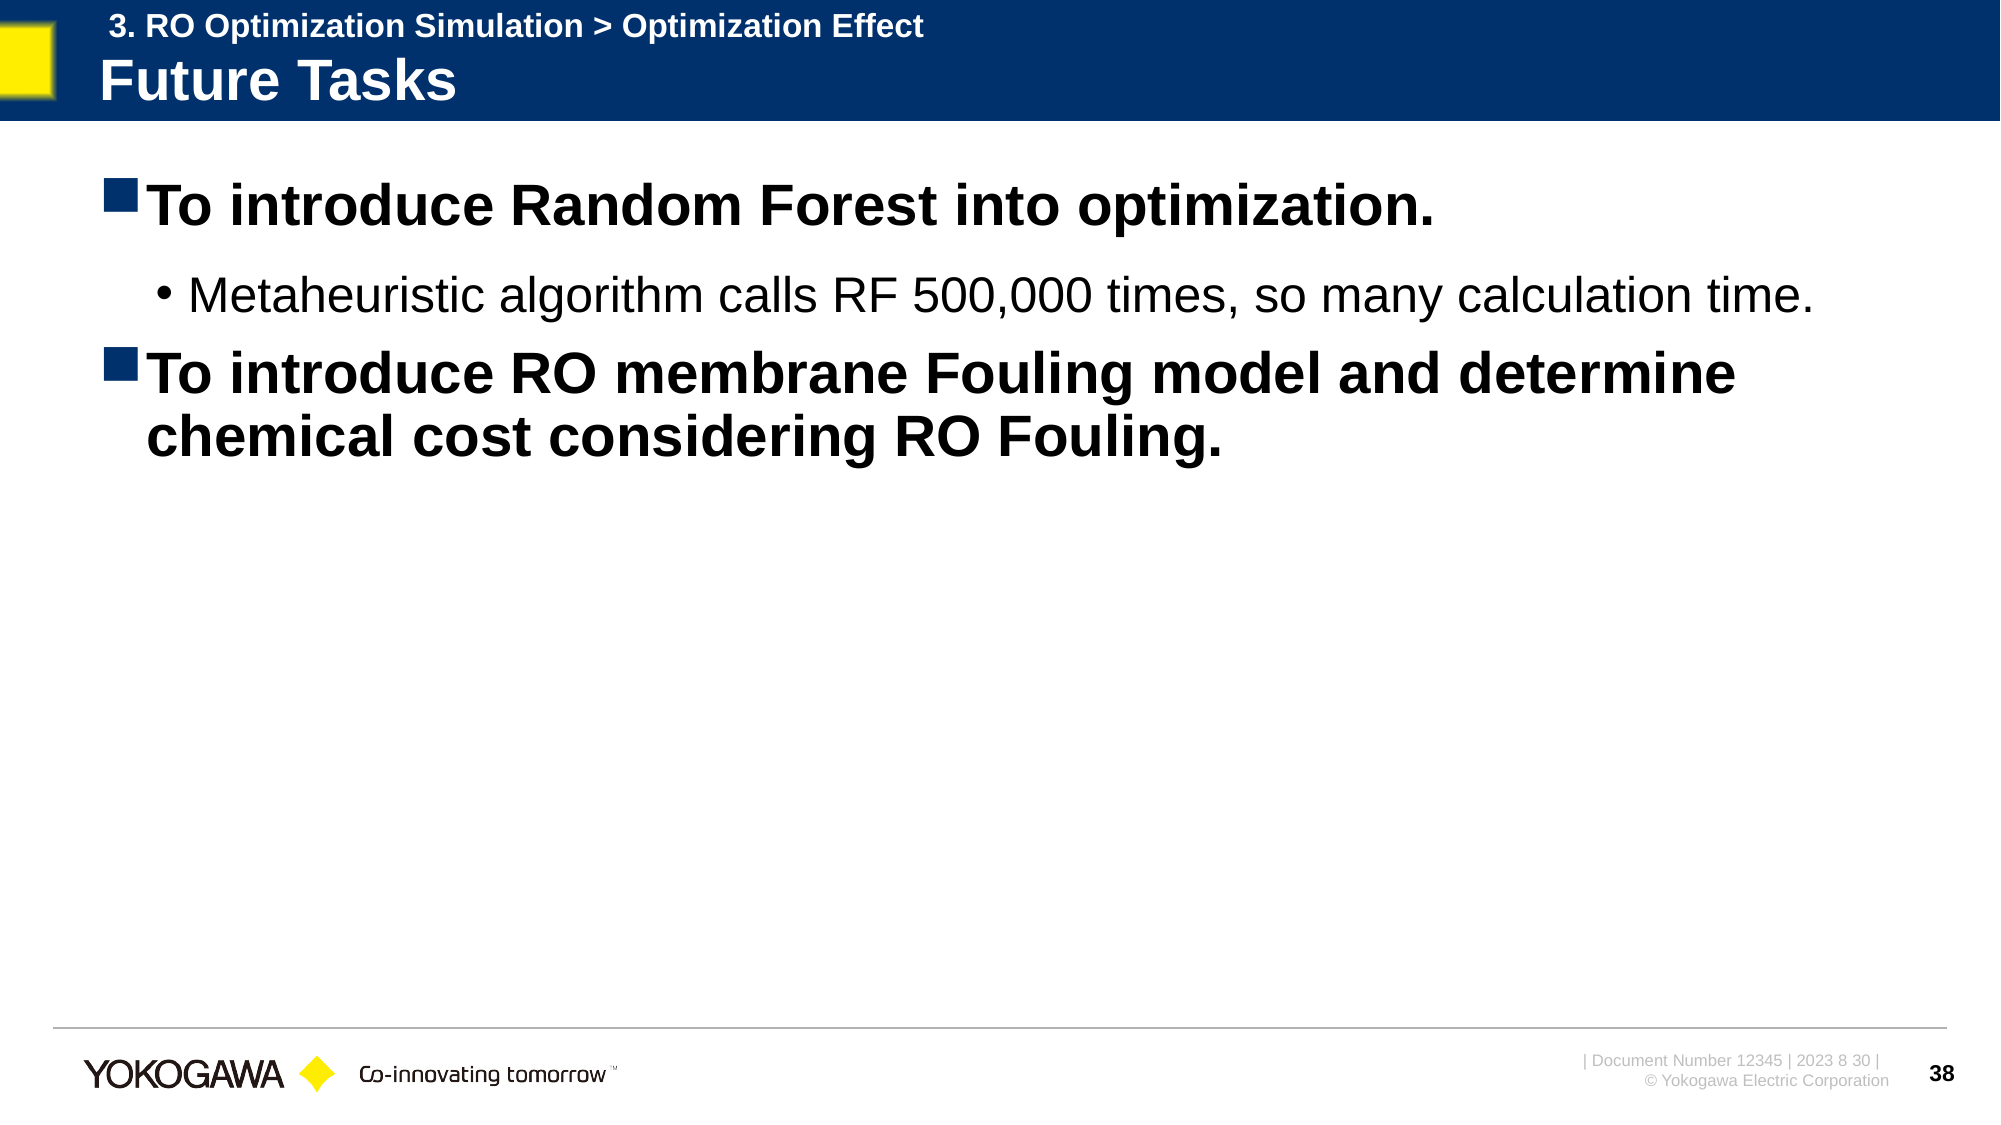

3. RO Optimization Simulation > Optimization Effect
# Future Tasks
To introduce Random Forest into optimization.
Metaheuristic algorithm calls RF 500,000 times, so many calculation time.
To introduce RO membrane Fouling model and determine chemical cost considering RO Fouling.
38